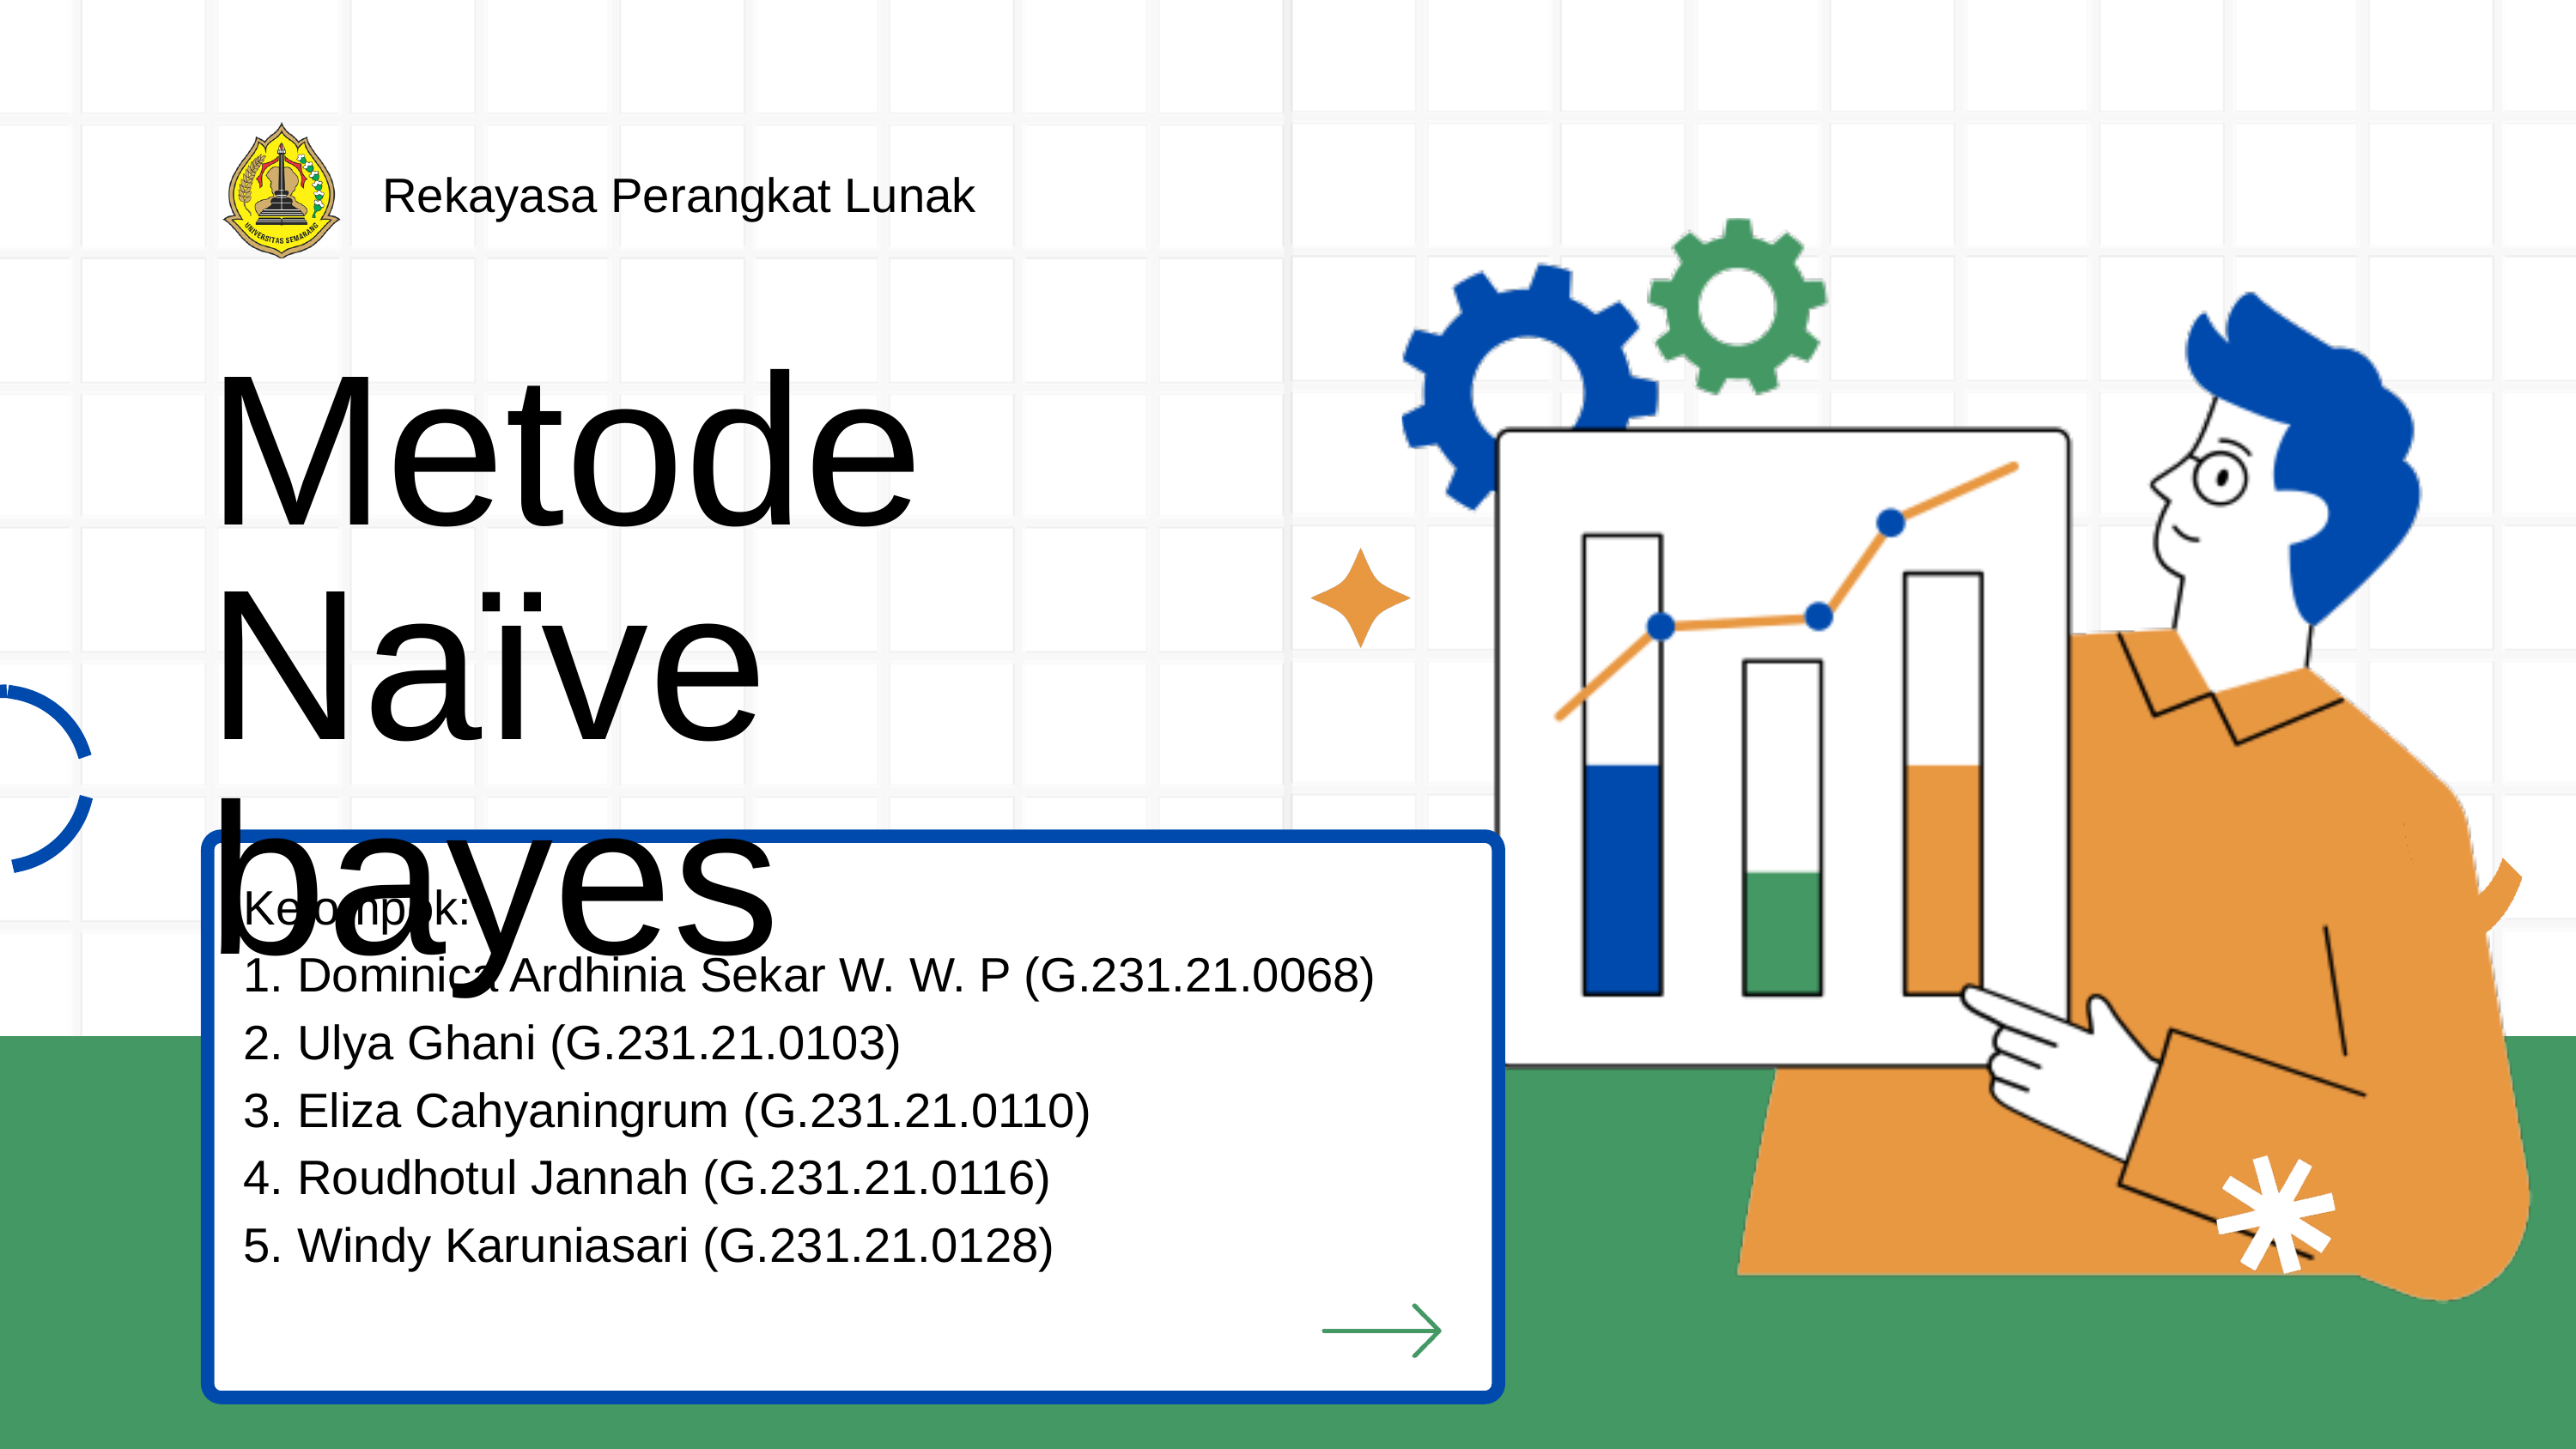

Rekayasa Perangkat Lunak

Metode Naïve bayes

Kelompok:
1. Dominica Ardhinia Sekar W. W. P (G.231.21.0068)
2. Ulya Ghani (G.231.21.0103)
3. Eliza Cahyaningrum (G.231.21.0110)
4. Roudhotul Jannah (G.231.21.0116)
5. Windy Karuniasari (G.231.21.0128)